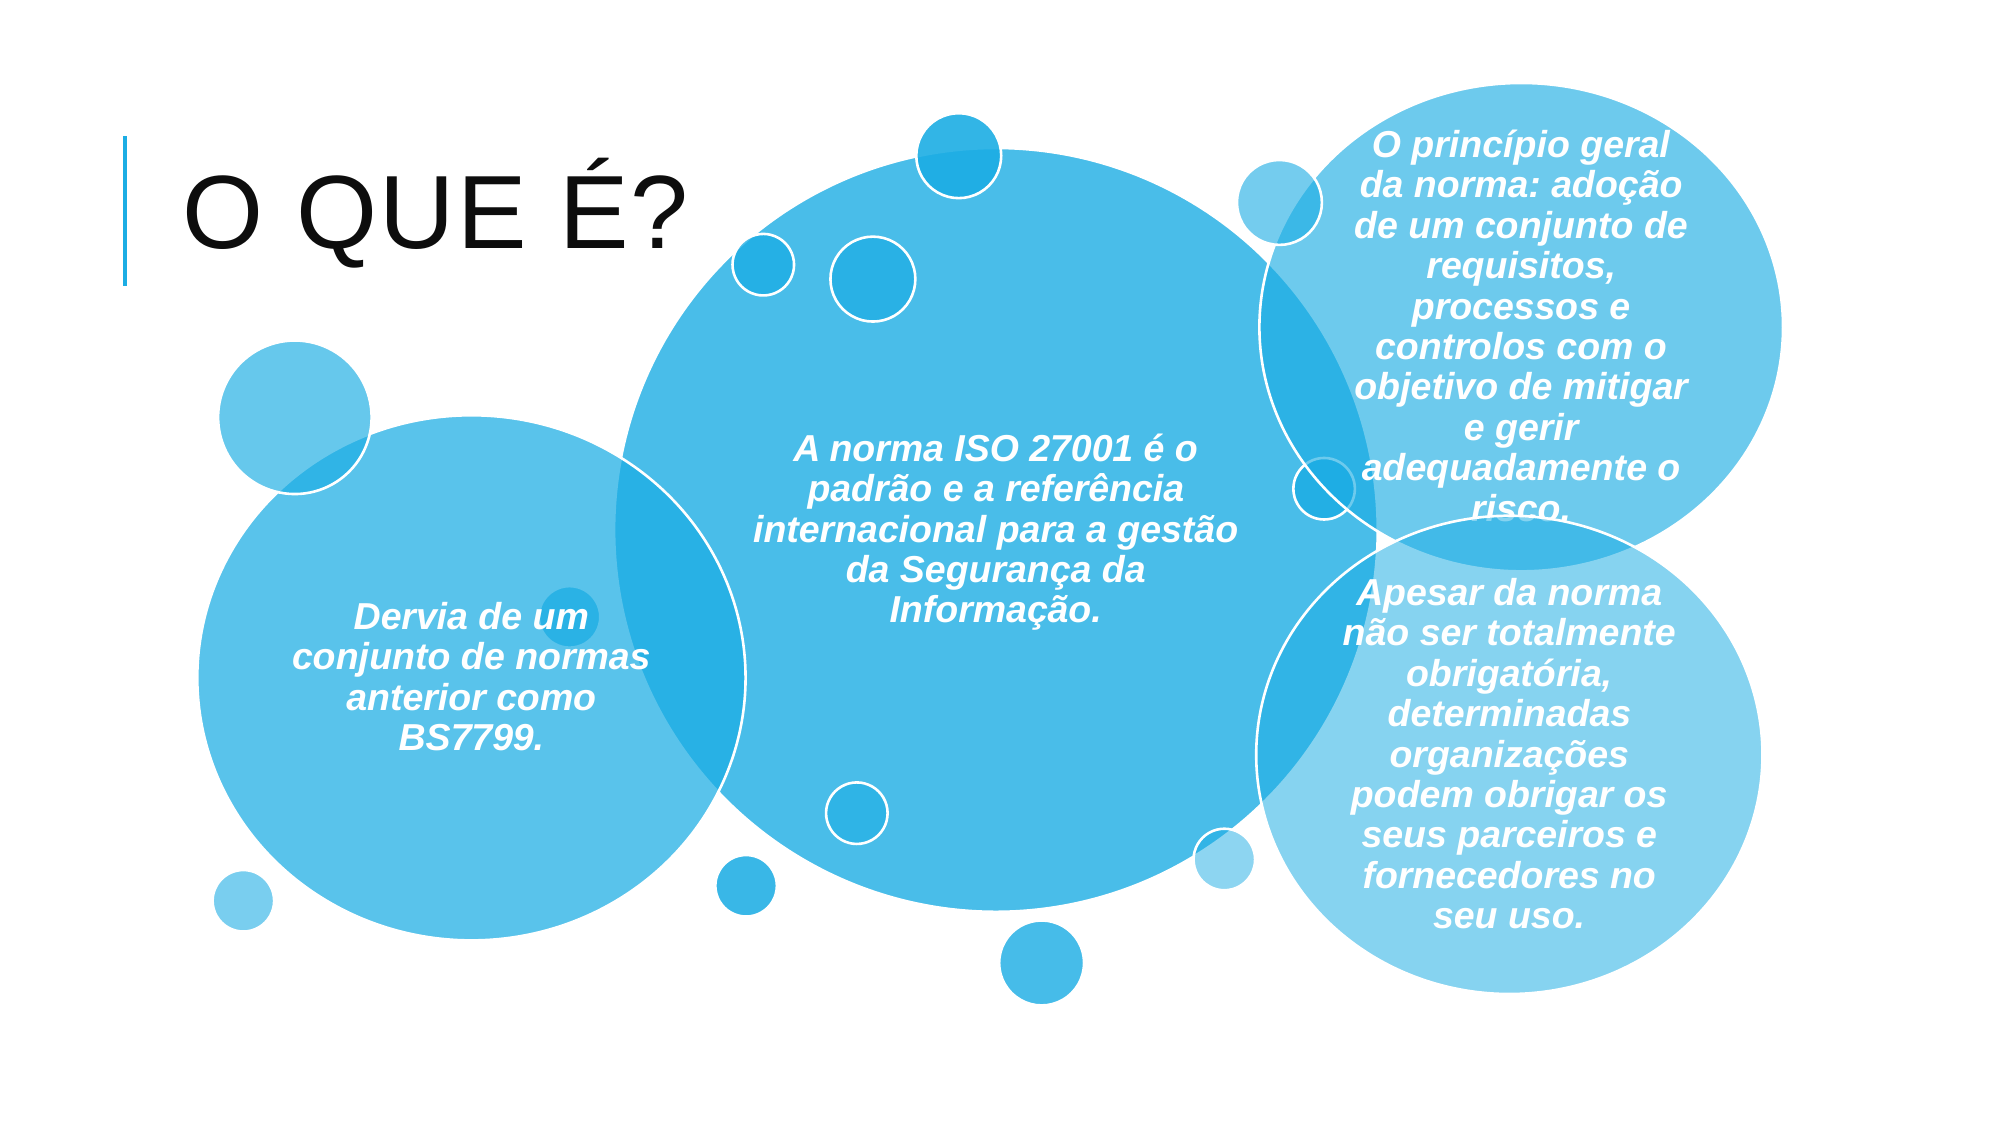

# O QUE É?
A norma ISO 27001 é o padrão e a referência internacional para a gestão da Segurança da Informação.
Dervia de um conjunto de normas anterior como BS7799.
O princípio geral da norma: adoção de um conjunto de requisitos, processos e controlos com o objetivo de mitigar e gerir adequadamente o risco.
Apesar da norma não ser totalmente obrigatória, determinadas organizações podem obrigar os seus parceiros e fornecedores no seu uso.